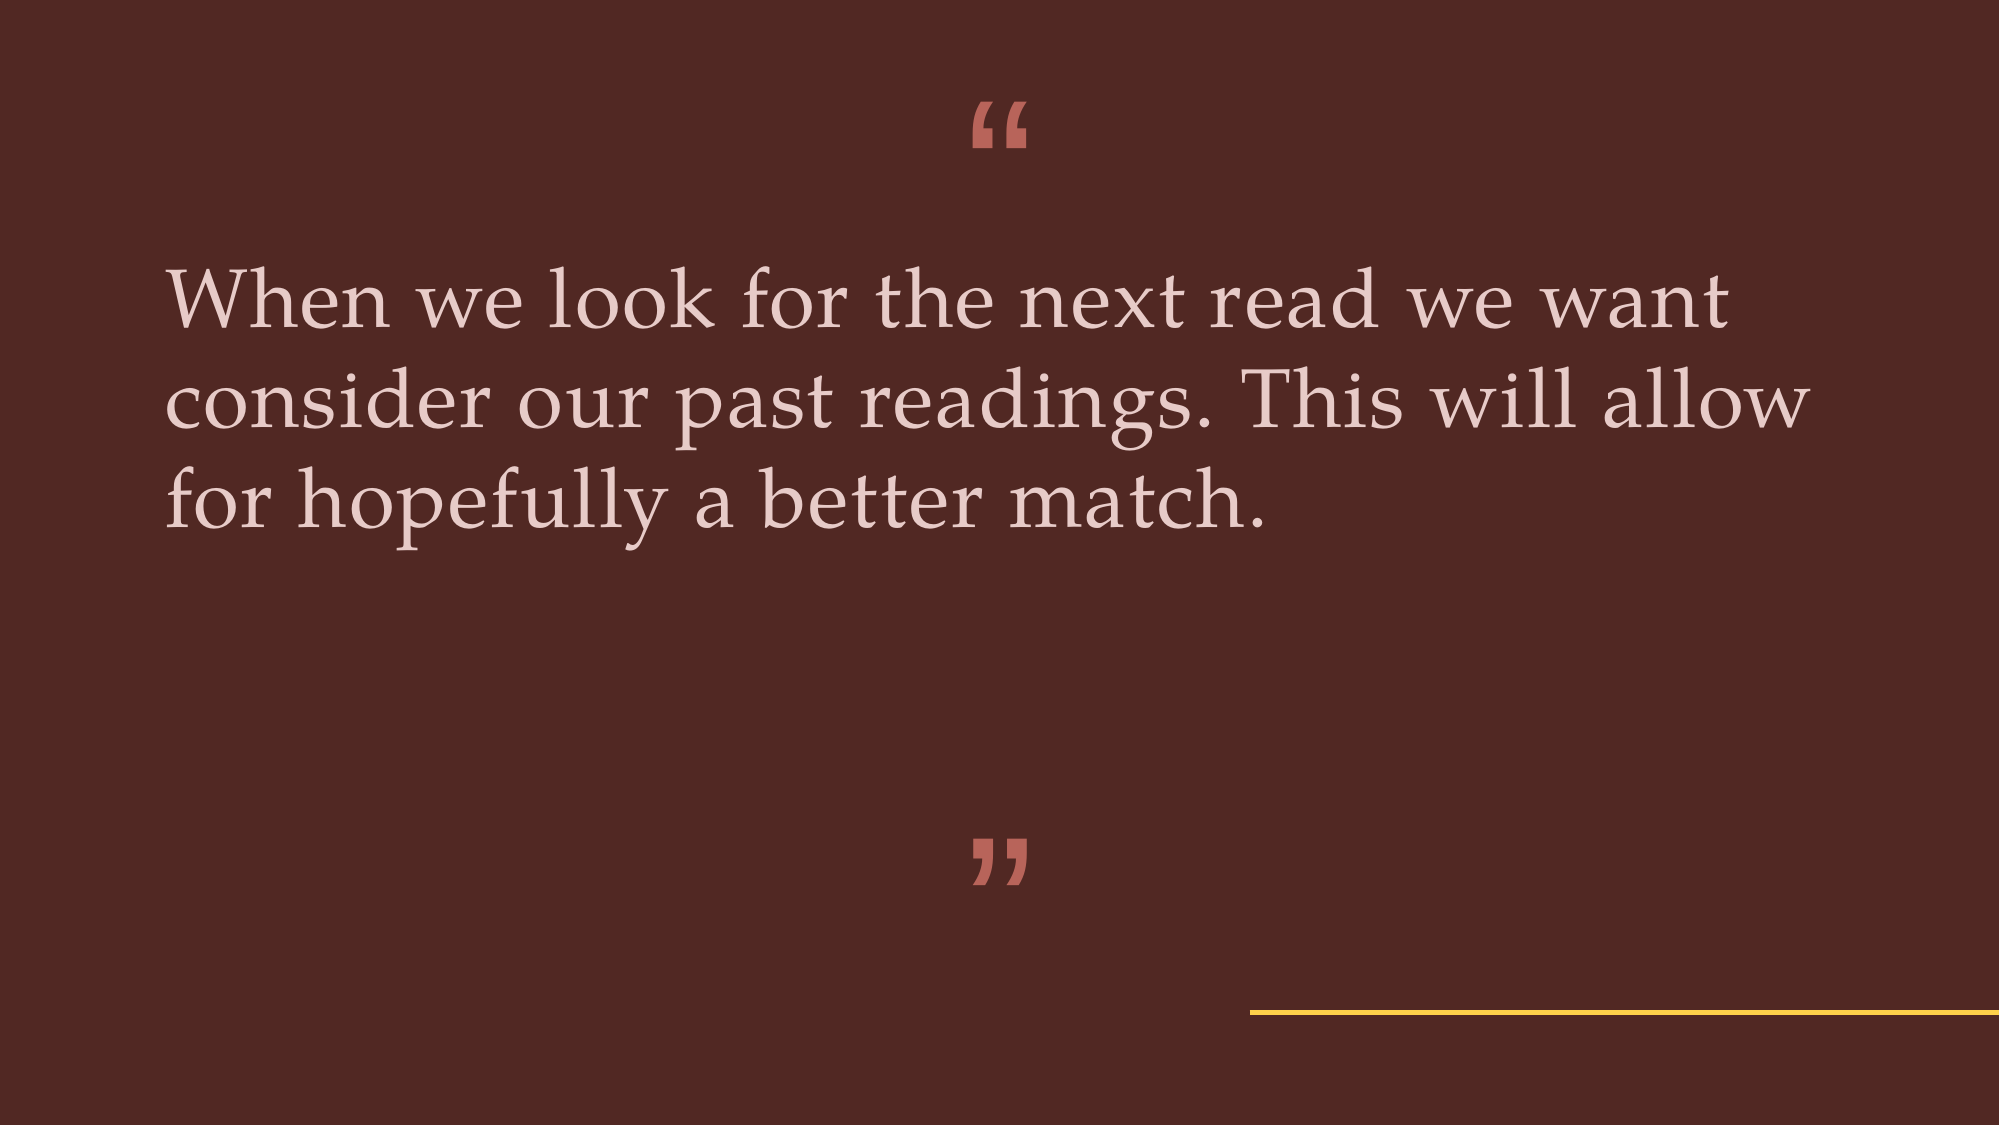

“
# When we look for the next read we want consider our past readings. This will allow for hopefully a better match.
”